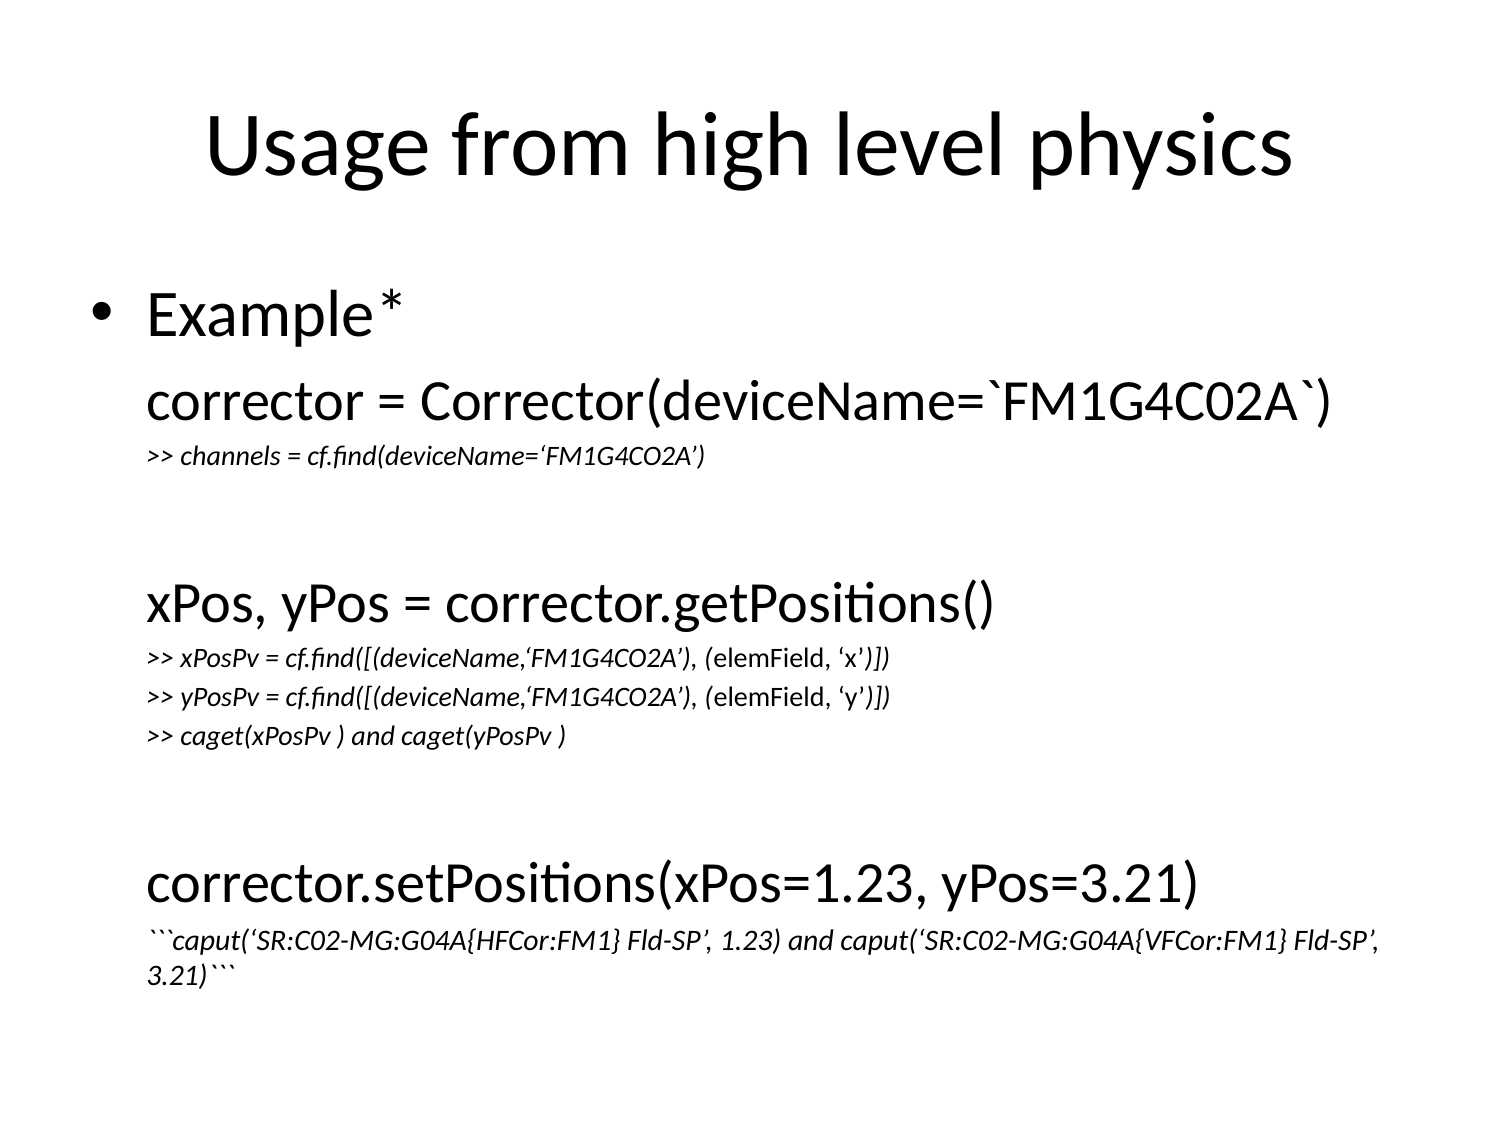

# Usage from high level physics
Example*
corrector = Corrector(deviceName=`FM1G4C02A`)
>> channels = cf.find(deviceName=‘FM1G4CO2A’)

xPos, yPos = corrector.getPositions()
>> xPosPv = cf.find([(deviceName,‘FM1G4CO2A’), (elemField, ‘x’)])
>> yPosPv = cf.find([(deviceName,‘FM1G4CO2A’), (elemField, ‘y’)])
>> caget(xPosPv ) and caget(yPosPv )

corrector.setPositions(xPos=1.23, yPos=3.21)
```caput(‘SR:C02-MG:G04A{HFCor:FM1} Fld-SP’, 1.23) and caput(‘SR:C02-MG:G04A{VFCor:FM1} Fld-SP’, 3.21)```